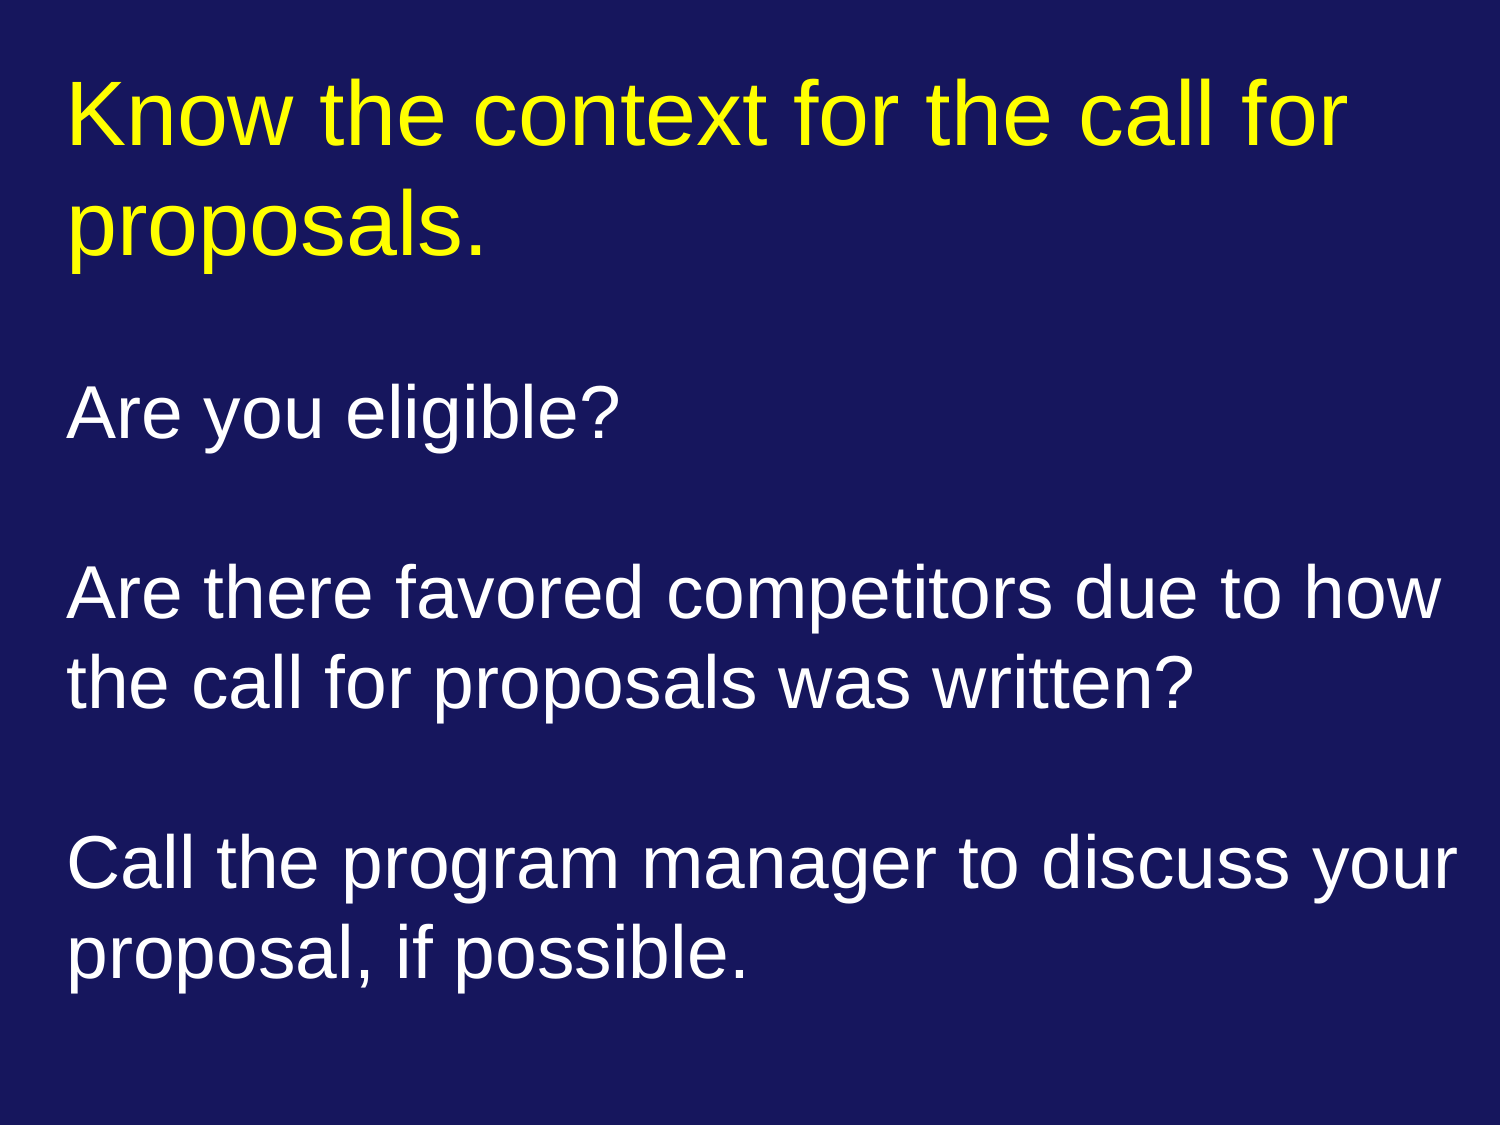

# Know the context for the call for proposals. Are you eligible? Are there favored competitors due to how the call for proposals was written? Call the program manager to discuss your proposal, if possible.